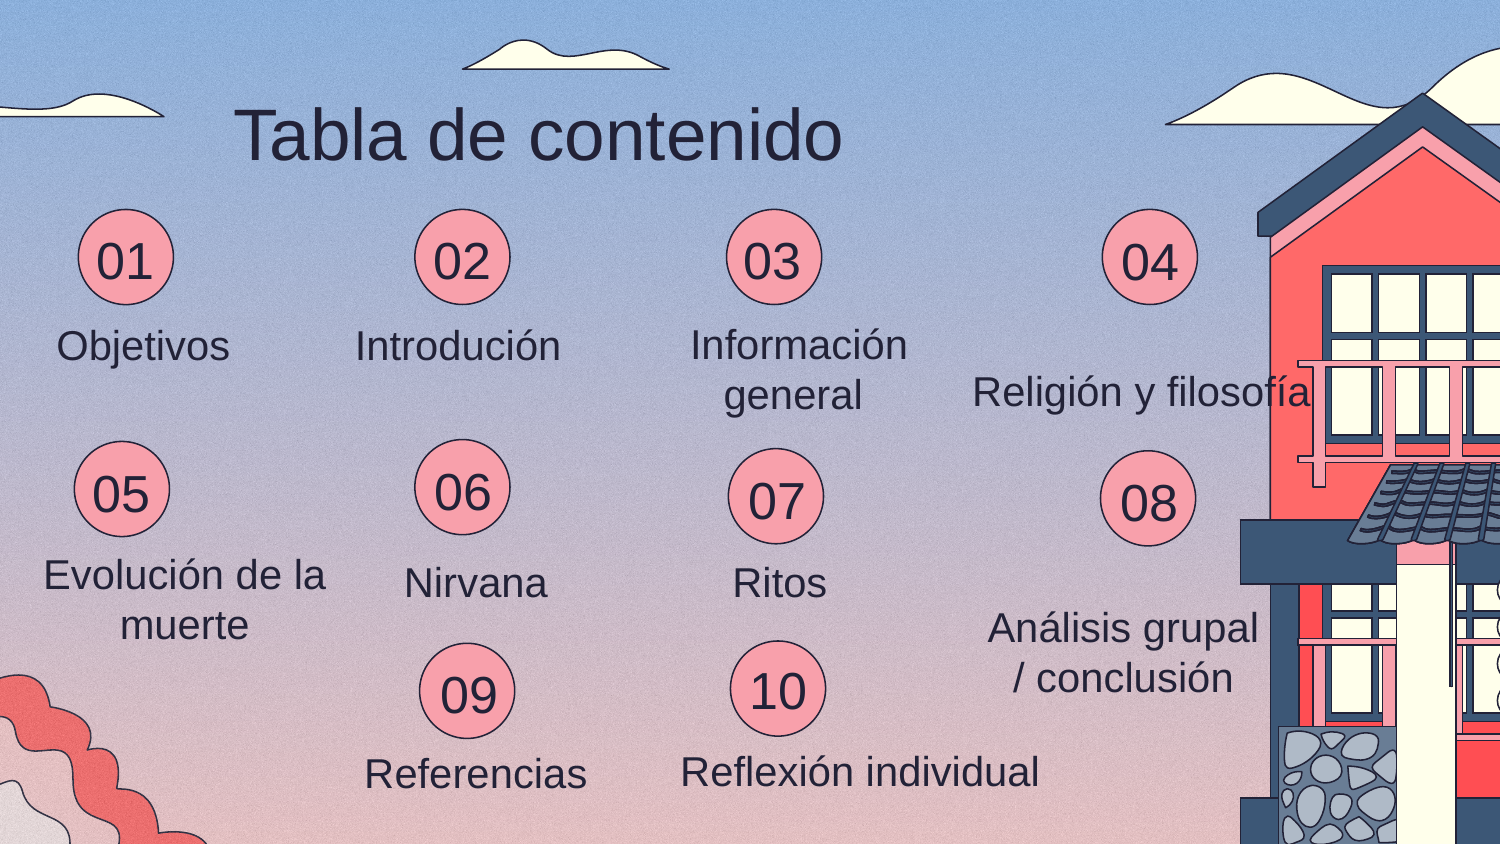

Tabla de contenido

01
02
03
04
# Objetivos
Introdución
Religión y filosofía
Información general

06
05
07
08
Nirvana
Ritos
Evolución de la muerte

Análisis grupal / conclusión
10
09
Reflexión individual
Referencias